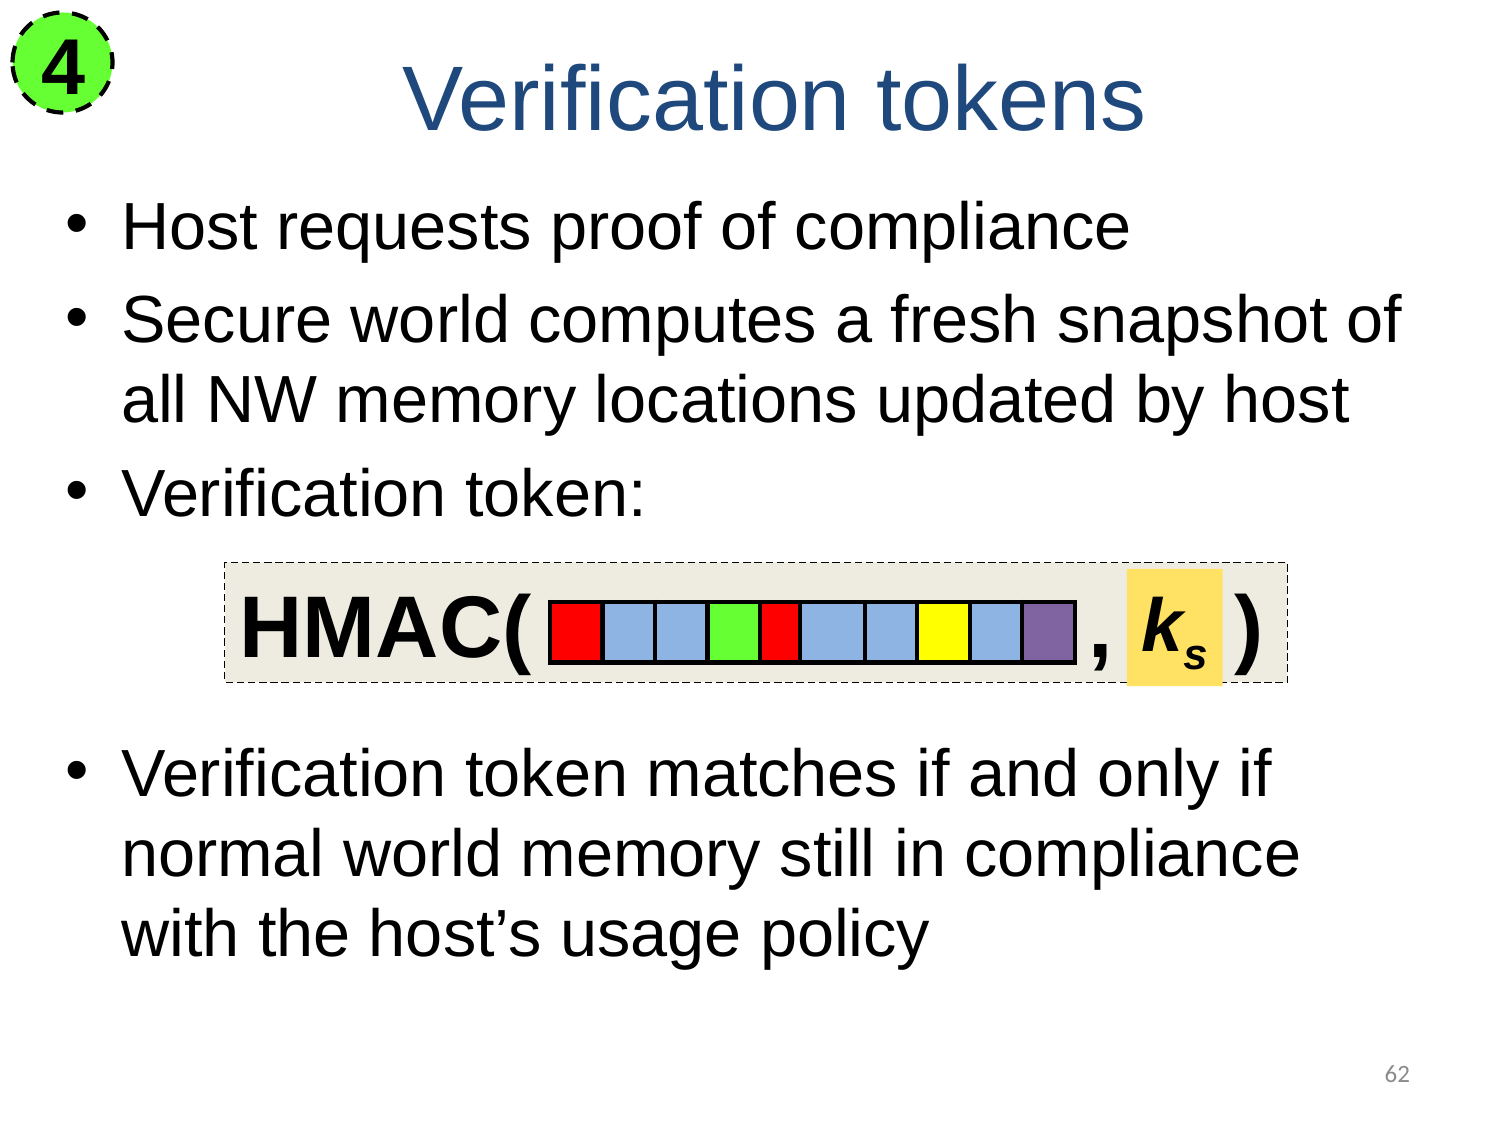

# Verification tokens
4
Host requests proof of compliance
Secure world computes a fresh snapshot of all NW memory locations updated by host
Verification token:

Verification token matches if and only if normal world memory still in compliance with the host’s usage policy

HMAC(                       ,     )
ks
|  |  |  |  |  |  |  |  |  |  |
| --- | --- | --- | --- | --- | --- | --- | --- | --- | --- |
62